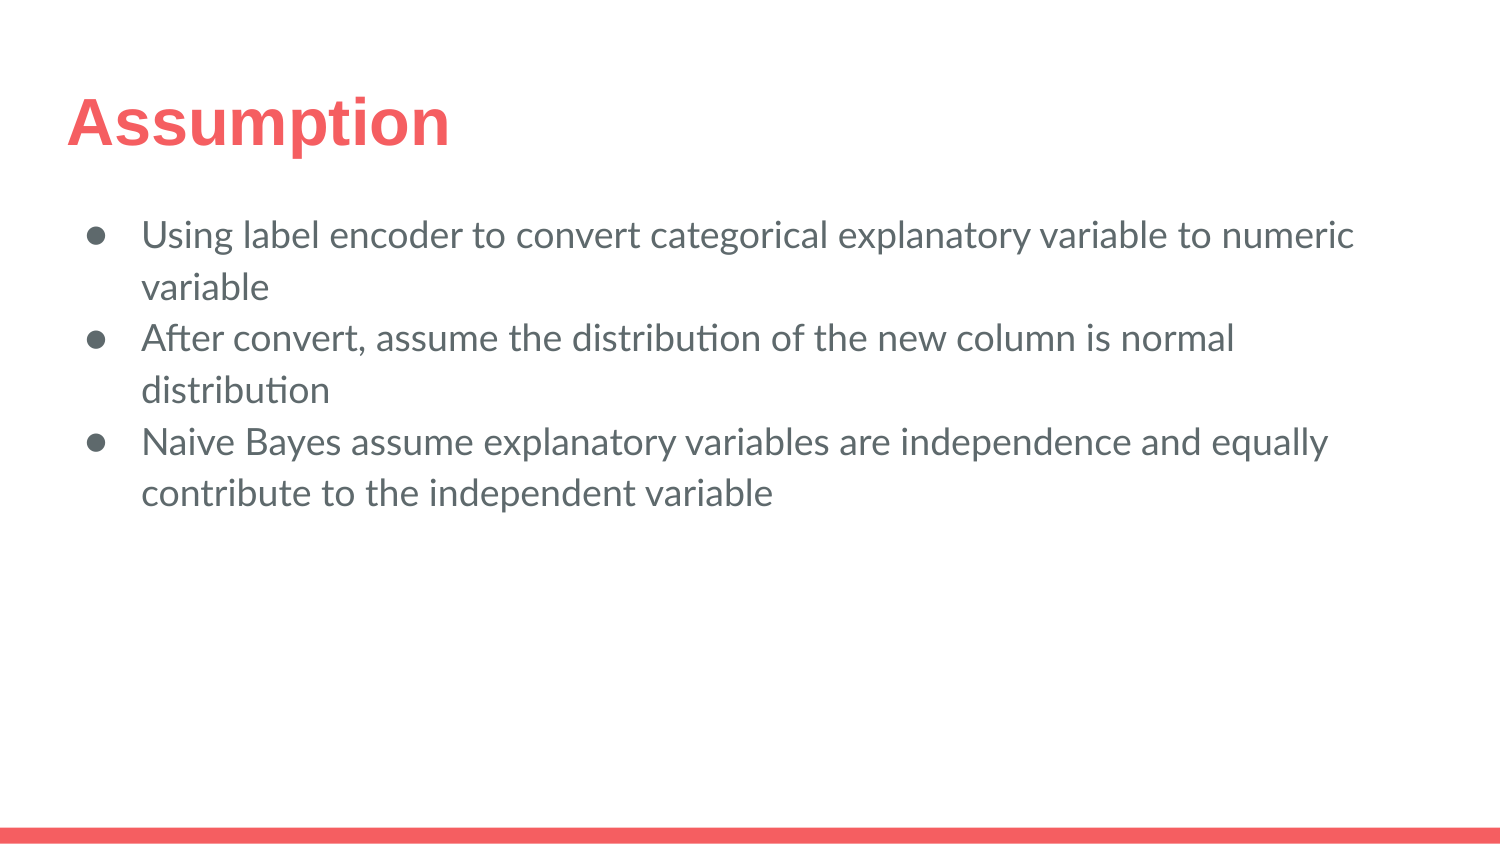

# Assumption
Using label encoder to convert categorical explanatory variable to numeric variable
After convert, assume the distribution of the new column is normal distribution
Naive Bayes assume explanatory variables are independence and equally contribute to the independent variable